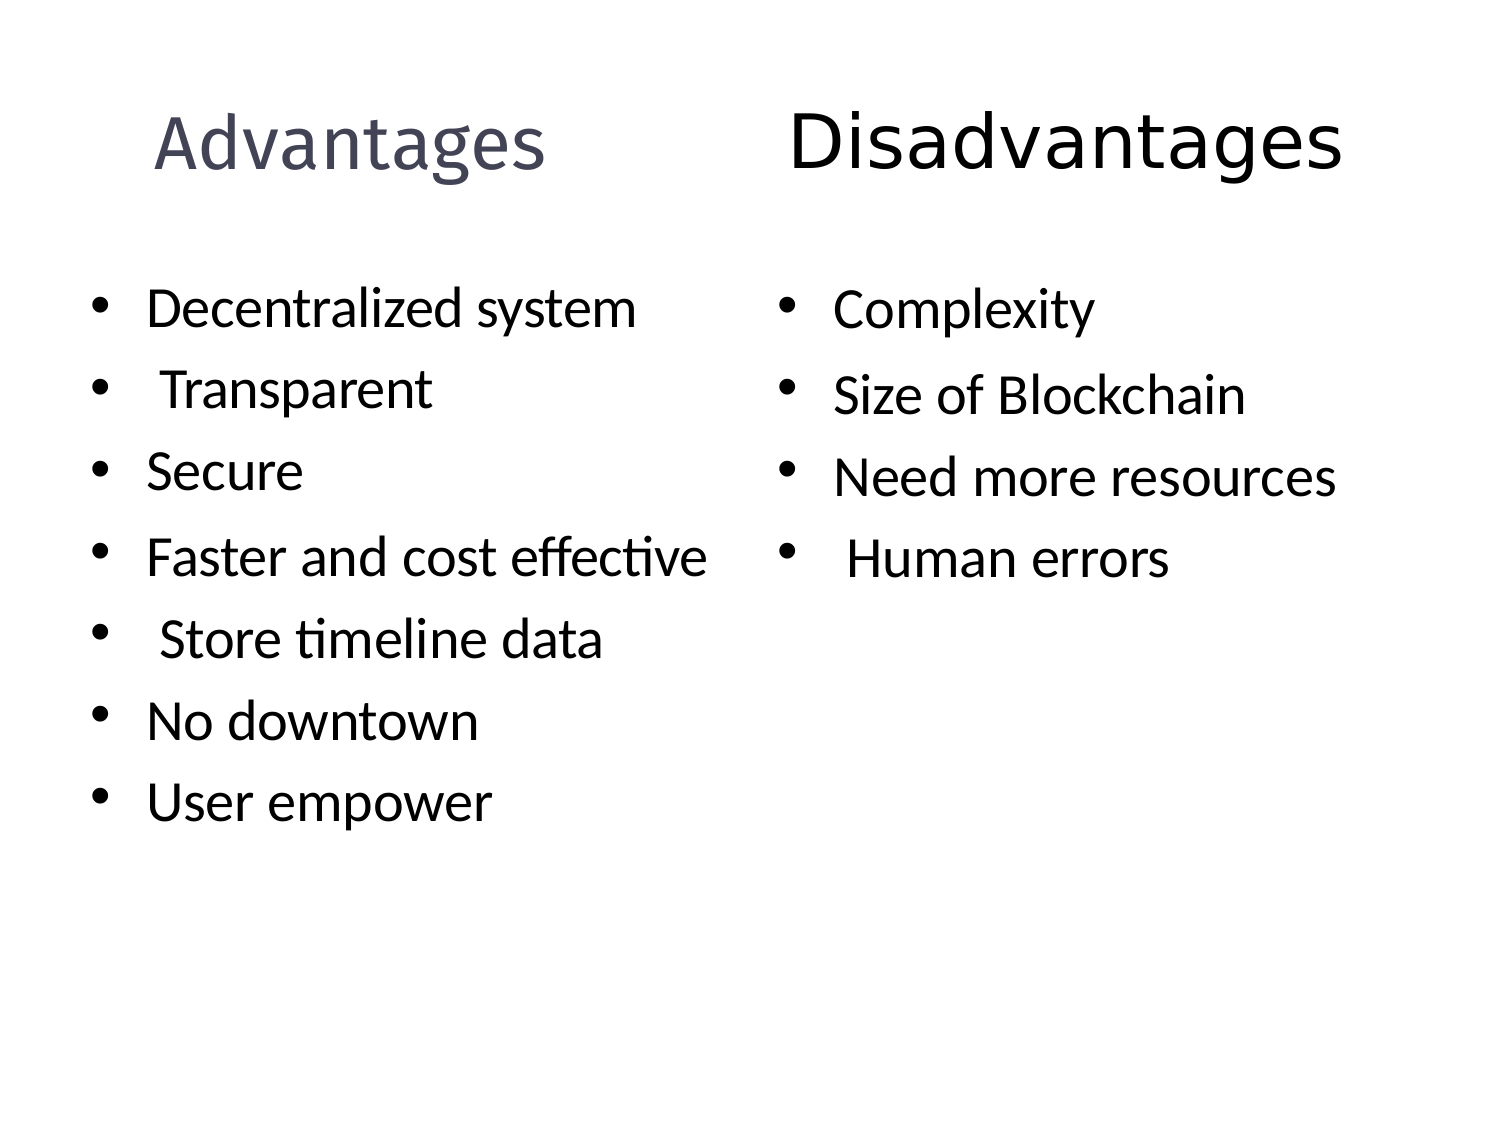

# Advantages
Disadvantages
•
•
•
•
•
•
•
•
•
•
•
Complexity
Size of Blockchain  Need more resources  Human errors
Decentralized system  Transparent
Secure
Faster and cost effective  Store timeline data
No downtown  User empower